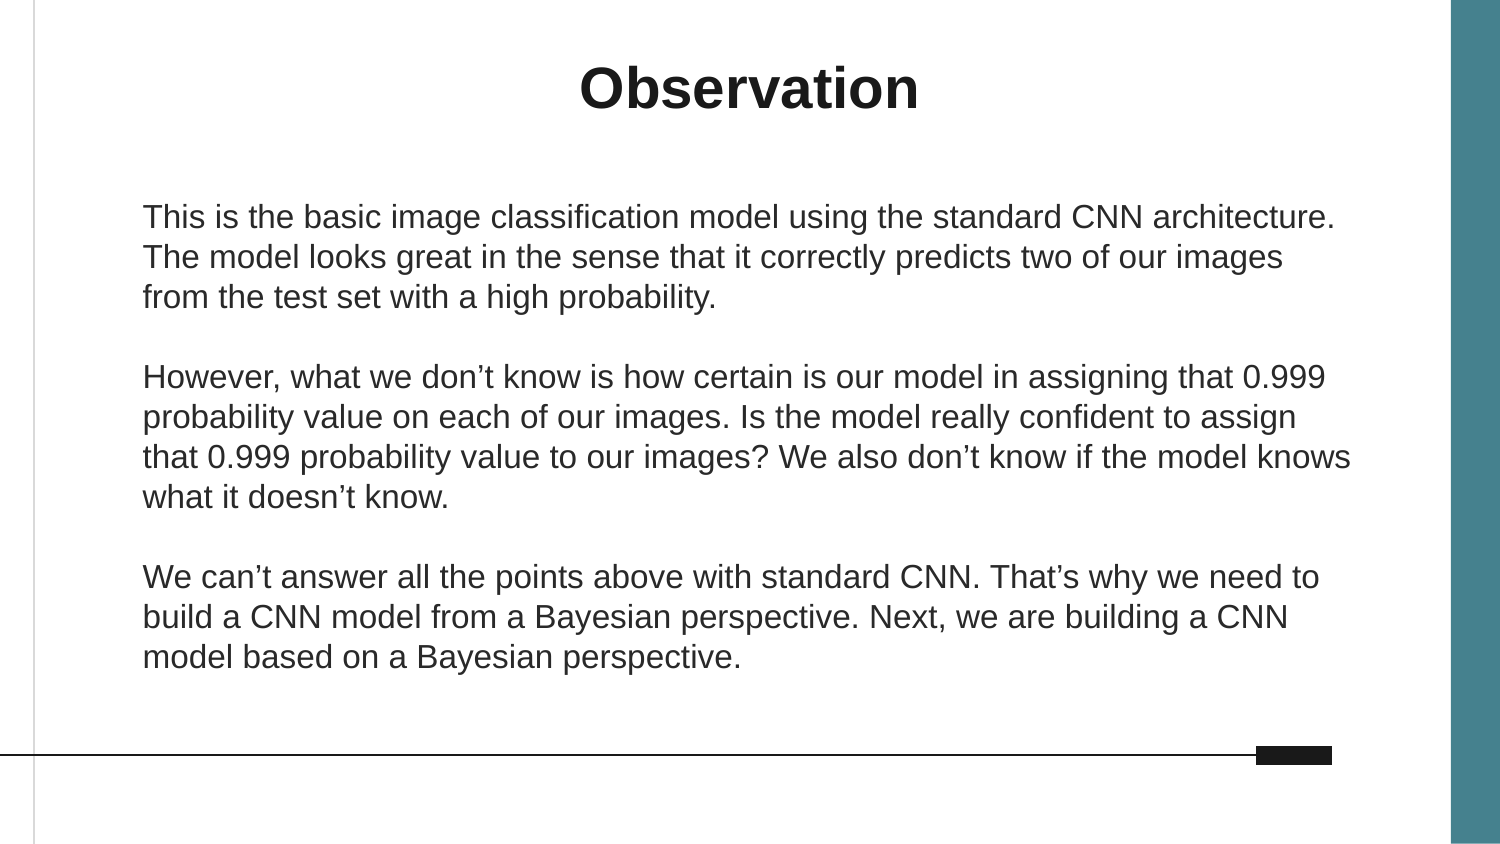

# Observation
This is the basic image classification model using the standard CNN architecture. The model looks great in the sense that it correctly predicts two of our images from the test set with a high probability.

However, what we don’t know is how certain is our model in assigning that 0.999 probability value on each of our images. Is the model really confident to assign that 0.999 probability value to our images? We also don’t know if the model knows what it doesn’t know.

We can’t answer all the points above with standard CNN. That’s why we need to build a CNN model from a Bayesian perspective. Next, we are building a CNN model based on a Bayesian perspective.